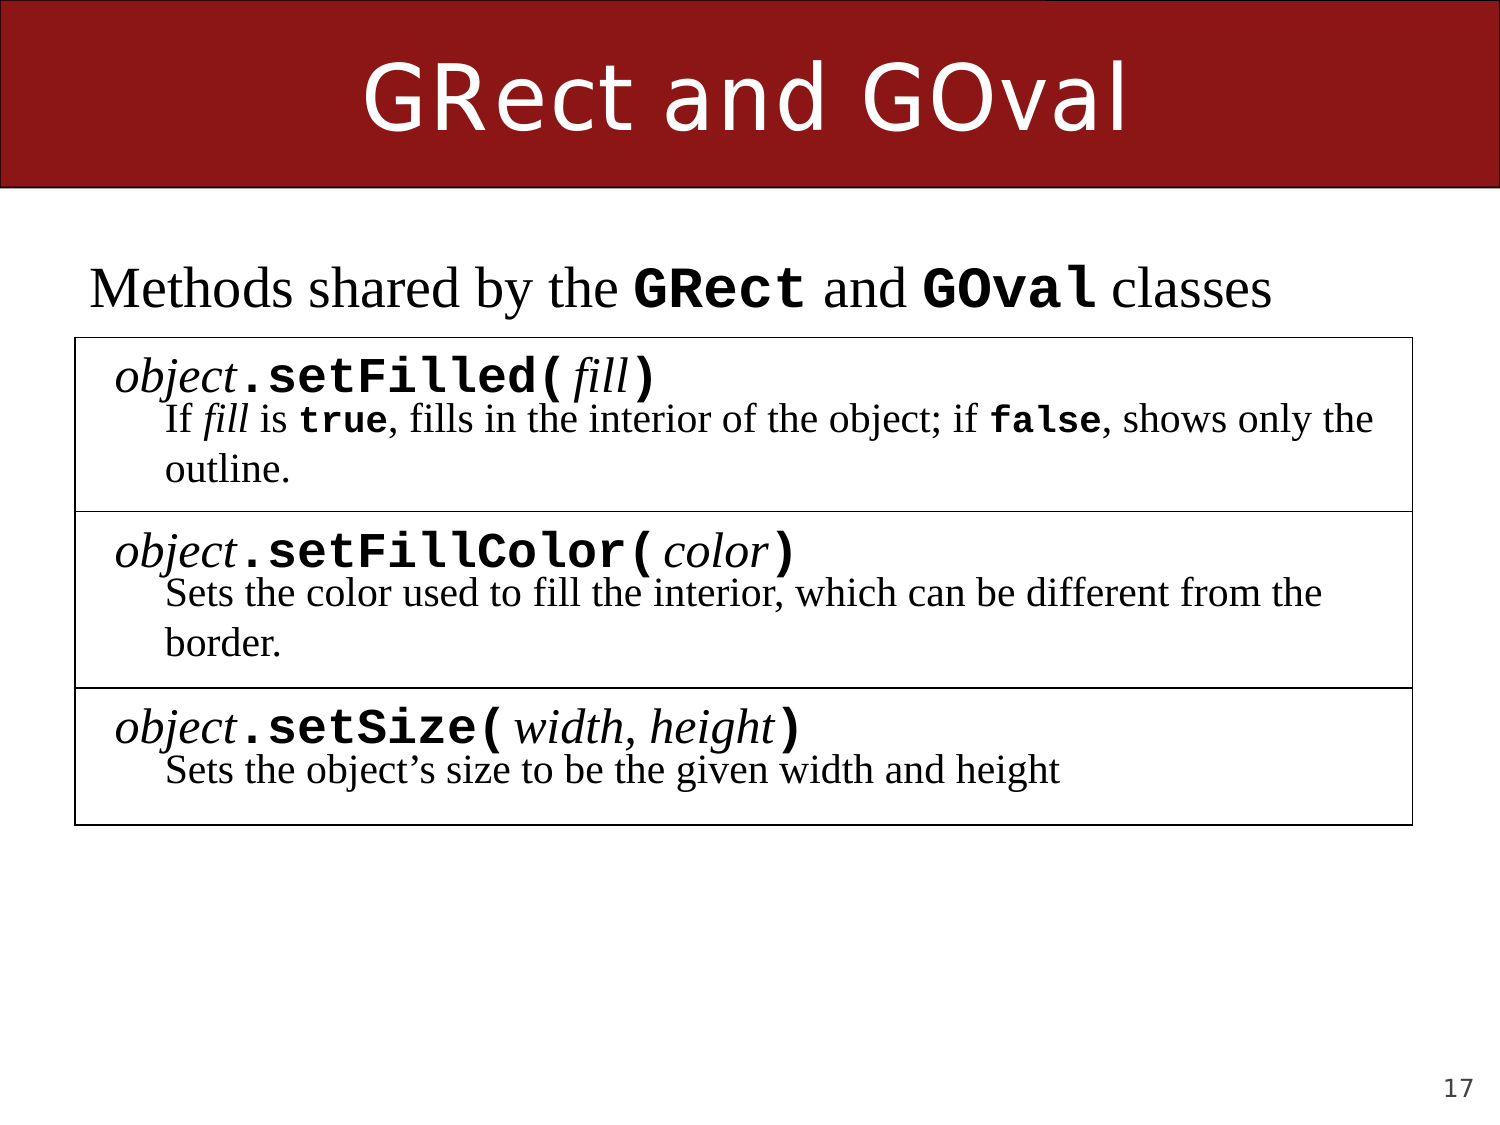

# GRect and GOval
Methods shared by the GRect and GOval classes
object.setFilled( fill)

If fill is true, fills in the interior of the object; if false, shows only the outline.
object.setFillColor( color)

Sets the color used to fill the interior, which can be different from the border.
object.setSize( width, height)

Sets the object’s size to be the given width and height